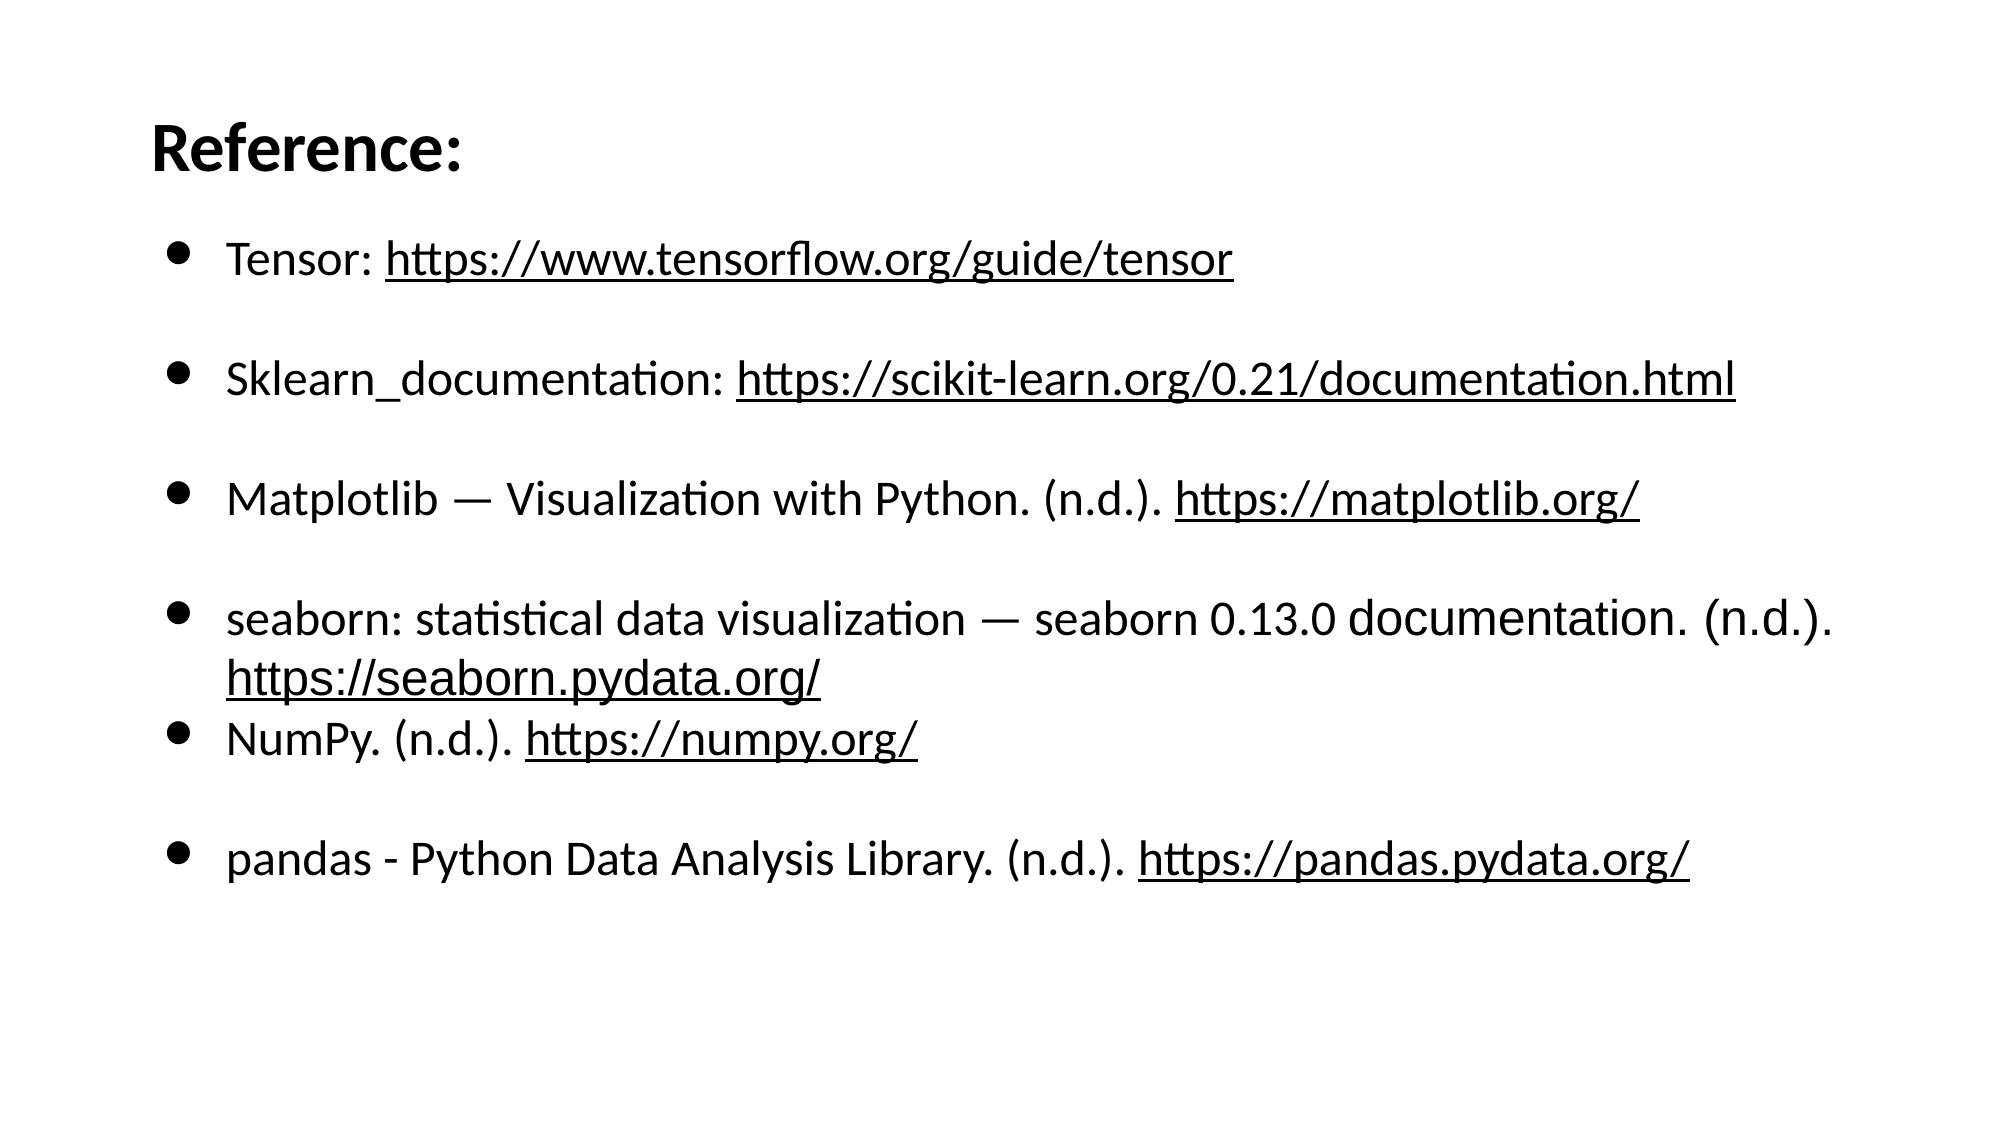

Reference:

Tensor: https://www.tensorflow.org/guide/tensor

Sklearn_documentation: https://scikit-learn.org/0.21/documentation.html

Matplotlib — Visualization with Python. (n.d.). https://matplotlib.org/

seaborn: statistical data visualization — seaborn 0.13.0 documentation. (n.d.). https://seaborn.pydata.org/
NumPy. (n.d.). https://numpy.org/

pandas - Python Data Analysis Library. (n.d.). https://pandas.pydata.org/